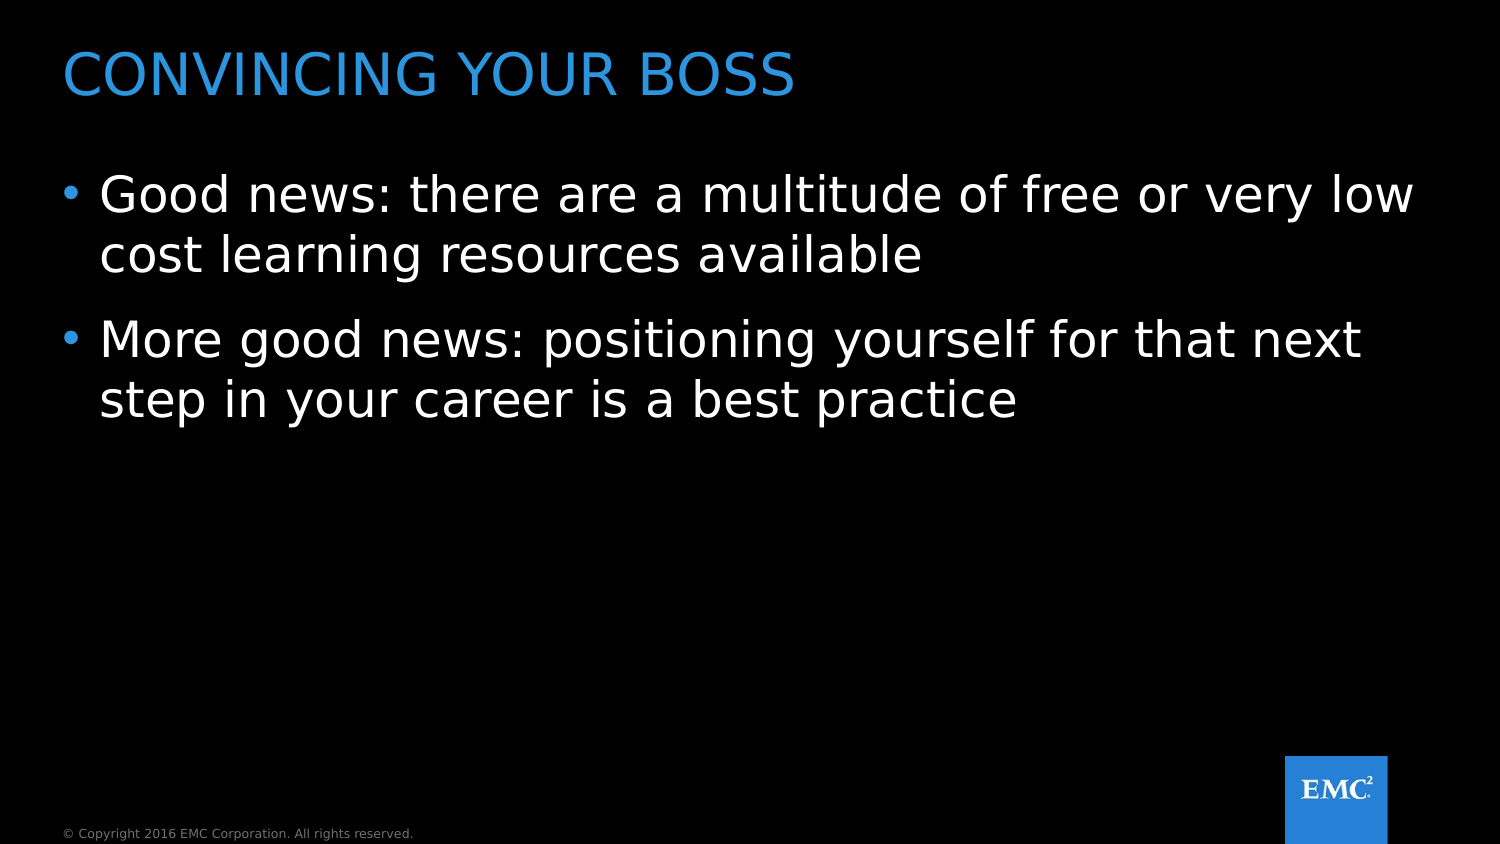

# Convincing your boss
Good news: there are a multitude of free or very low cost learning resources available
More good news: positioning yourself for that next step in your career is a best practice